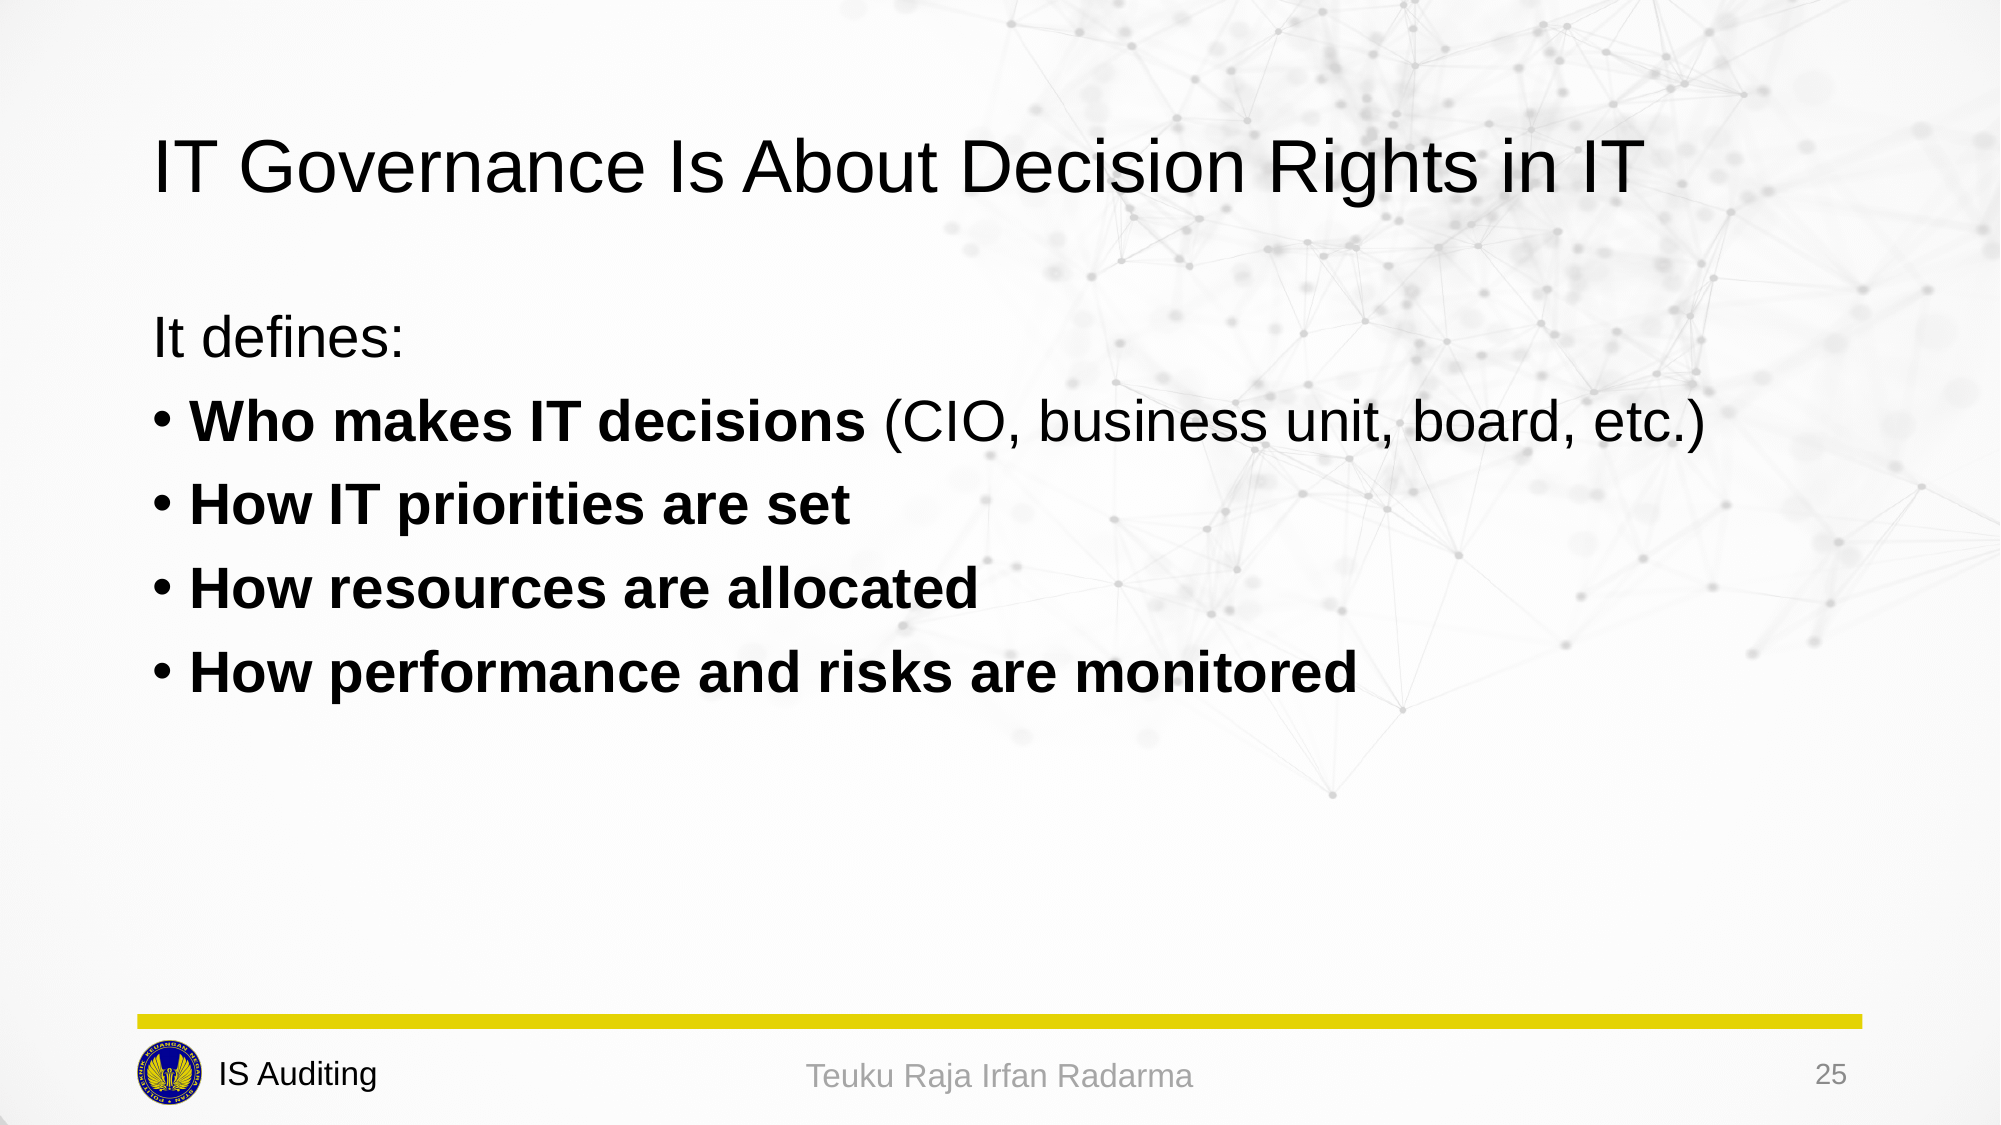

# IT Governance Is About Decision Rights in IT
It defines:
Who makes IT decisions (CIO, business unit, board, etc.)
How IT priorities are set
How resources are allocated
How performance and risks are monitored

25